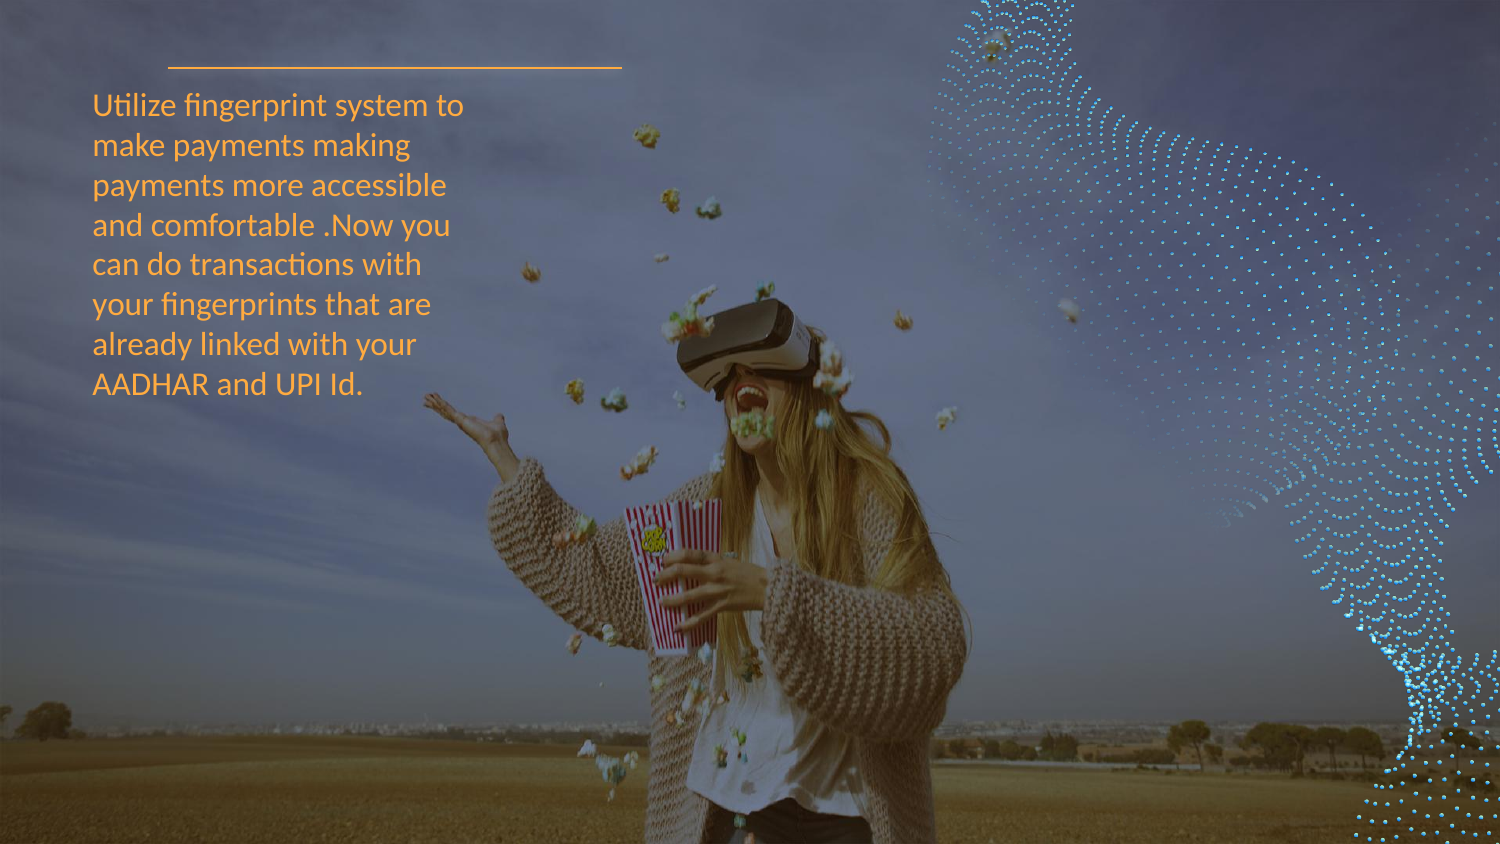

# Utilize fingerprint system to make payments making payments more accessible  and comfortable .Now you can do transactions with your fingerprints that are already linked with your AADHAR and UPI Id.